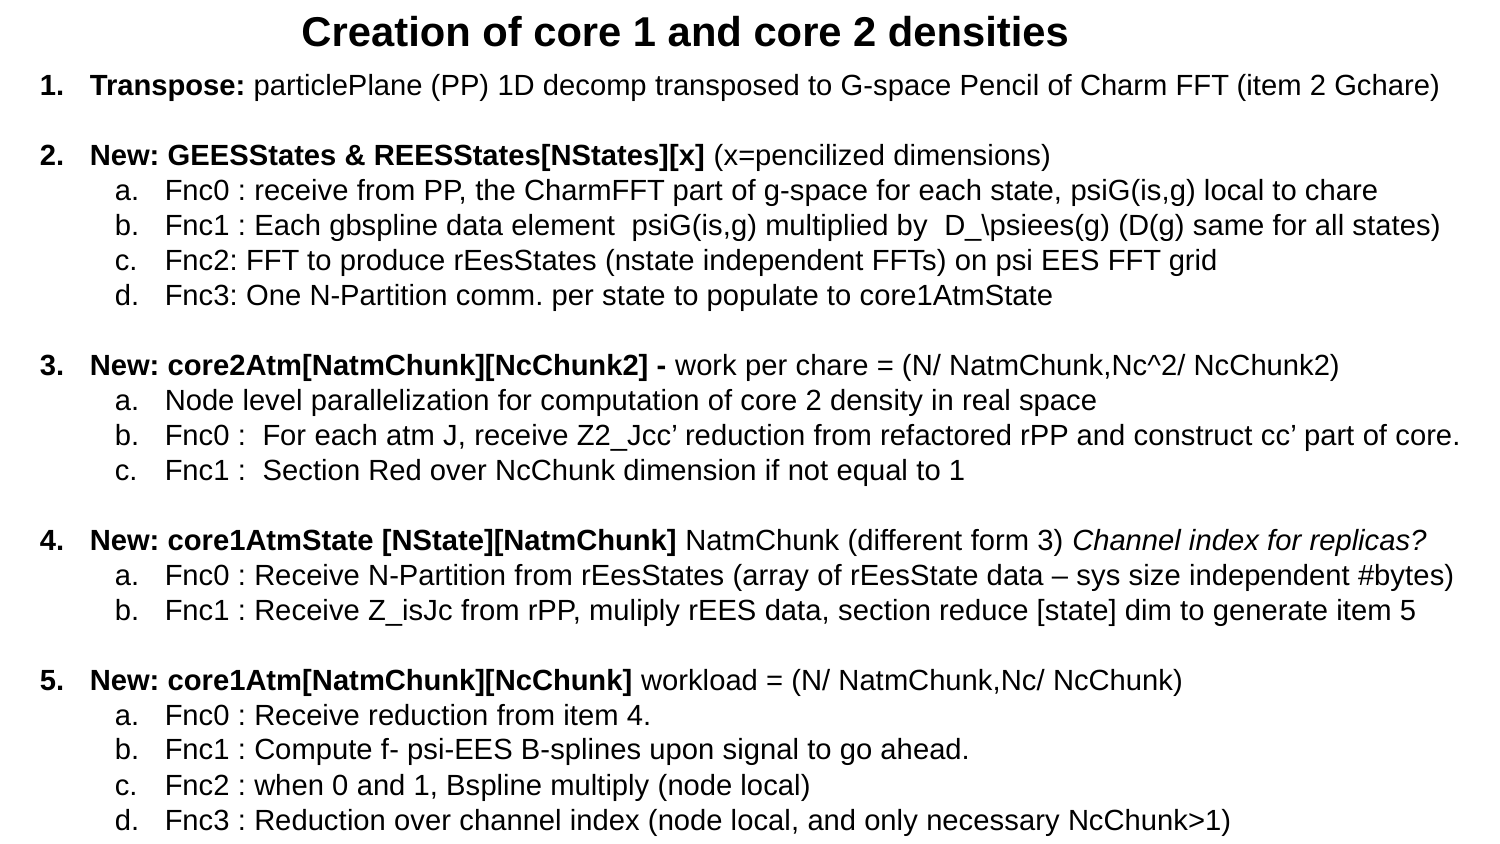

Creation of core 1 and core 2 densities
Transpose: particlePlane (PP) 1D decomp transposed to G-space Pencil of Charm FFT (item 2 Gchare)
New: GEESStates & REESStates[NStates][x] (x=pencilized dimensions)
Fnc0 : receive from PP, the CharmFFT part of g-space for each state, psiG(is,g) local to chare
Fnc1 : Each gbspline data element  psiG(is,g) multiplied by  D_\psiees(g) (D(g) same for all states)
Fnc2: FFT to produce rEesStates (nstate independent FFTs) on psi EES FFT grid
Fnc3: One N-Partition comm. per state to populate to core1AtmState
New: core2Atm[NatmChunk][NcChunk2] - work per chare = (N/ NatmChunk,Nc^2/ NcChunk2)
Node level parallelization for computation of core 2 density in real space
Fnc0 :  For each atm J, receive Z2_Jcc’ reduction from refactored rPP and construct cc’ part of core.
Fnc1 :  Section Red over NcChunk dimension if not equal to 1
New: core1AtmState [NState][NatmChunk] NatmChunk (different form 3) Channel index for replicas?
Fnc0 : Receive N-Partition from rEesStates (array of rEesState data – sys size independent #bytes)
Fnc1 : Receive Z_isJc from rPP, muliply rEES data, section reduce [state] dim to generate item 5
New: core1Atm[NatmChunk][NcChunk] workload = (N/ NatmChunk,Nc/ NcChunk)
Fnc0 : Receive reduction from item 4.
Fnc1 : Compute f- psi-EES B-splines upon signal to go ahead.
Fnc2 : when 0 and 1, Bspline multiply (node local)
Fnc3 : Reduction over channel index (node local, and only necessary NcChunk>1)